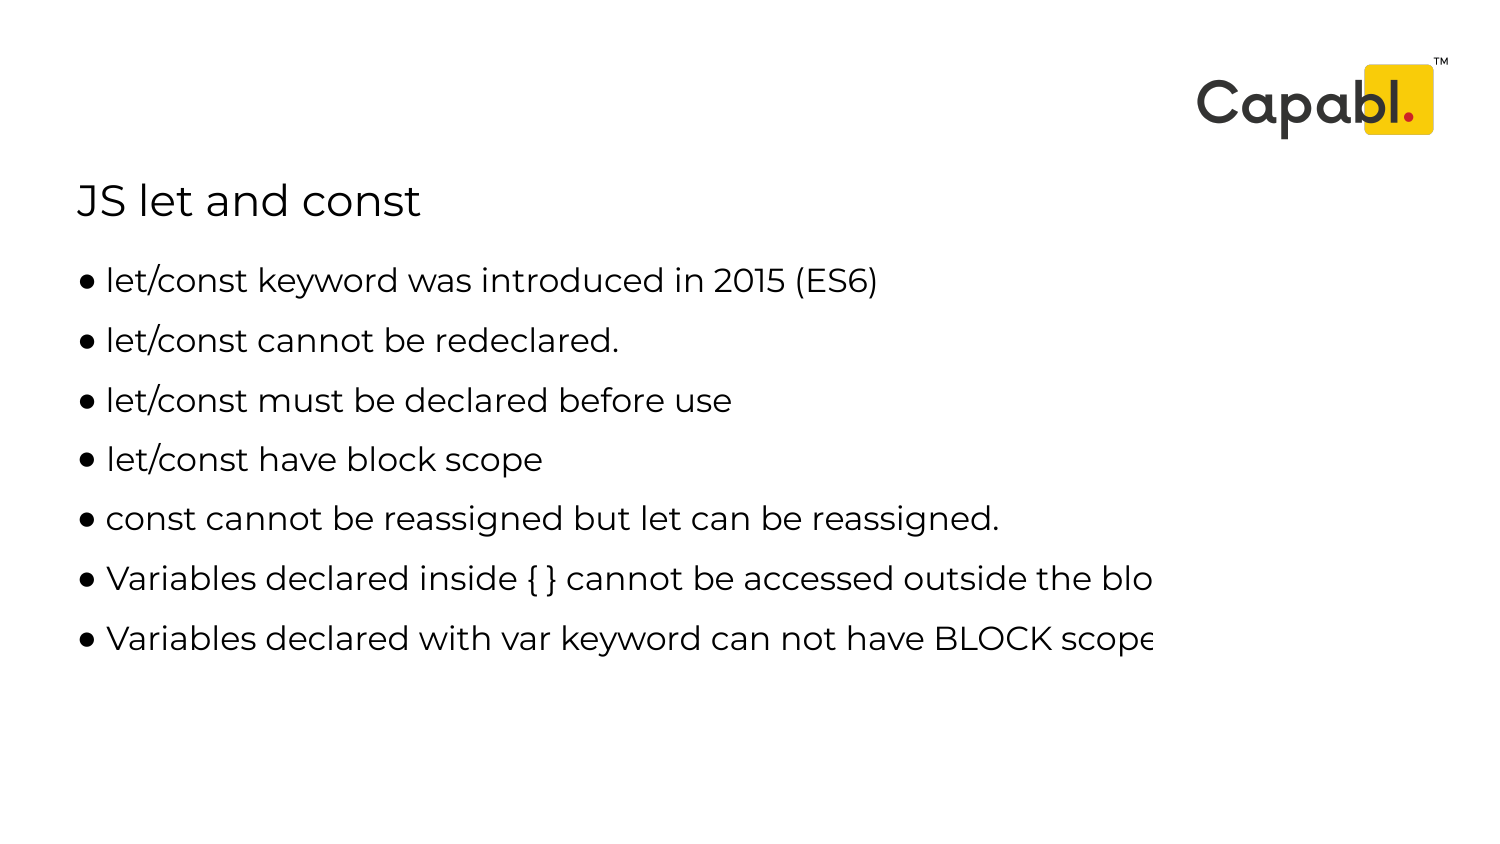

JS let and const
# let/const keyword was introduced in 2015 (ES6)
 let/const cannot be redeclared.
 let/const must be declared before use
 let/const have block scope
 const cannot be reassigned but let can be reassigned.
 Variables declared inside { } cannot be accessed outside the block
 Variables declared with var keyword can not have BLOCK scope.